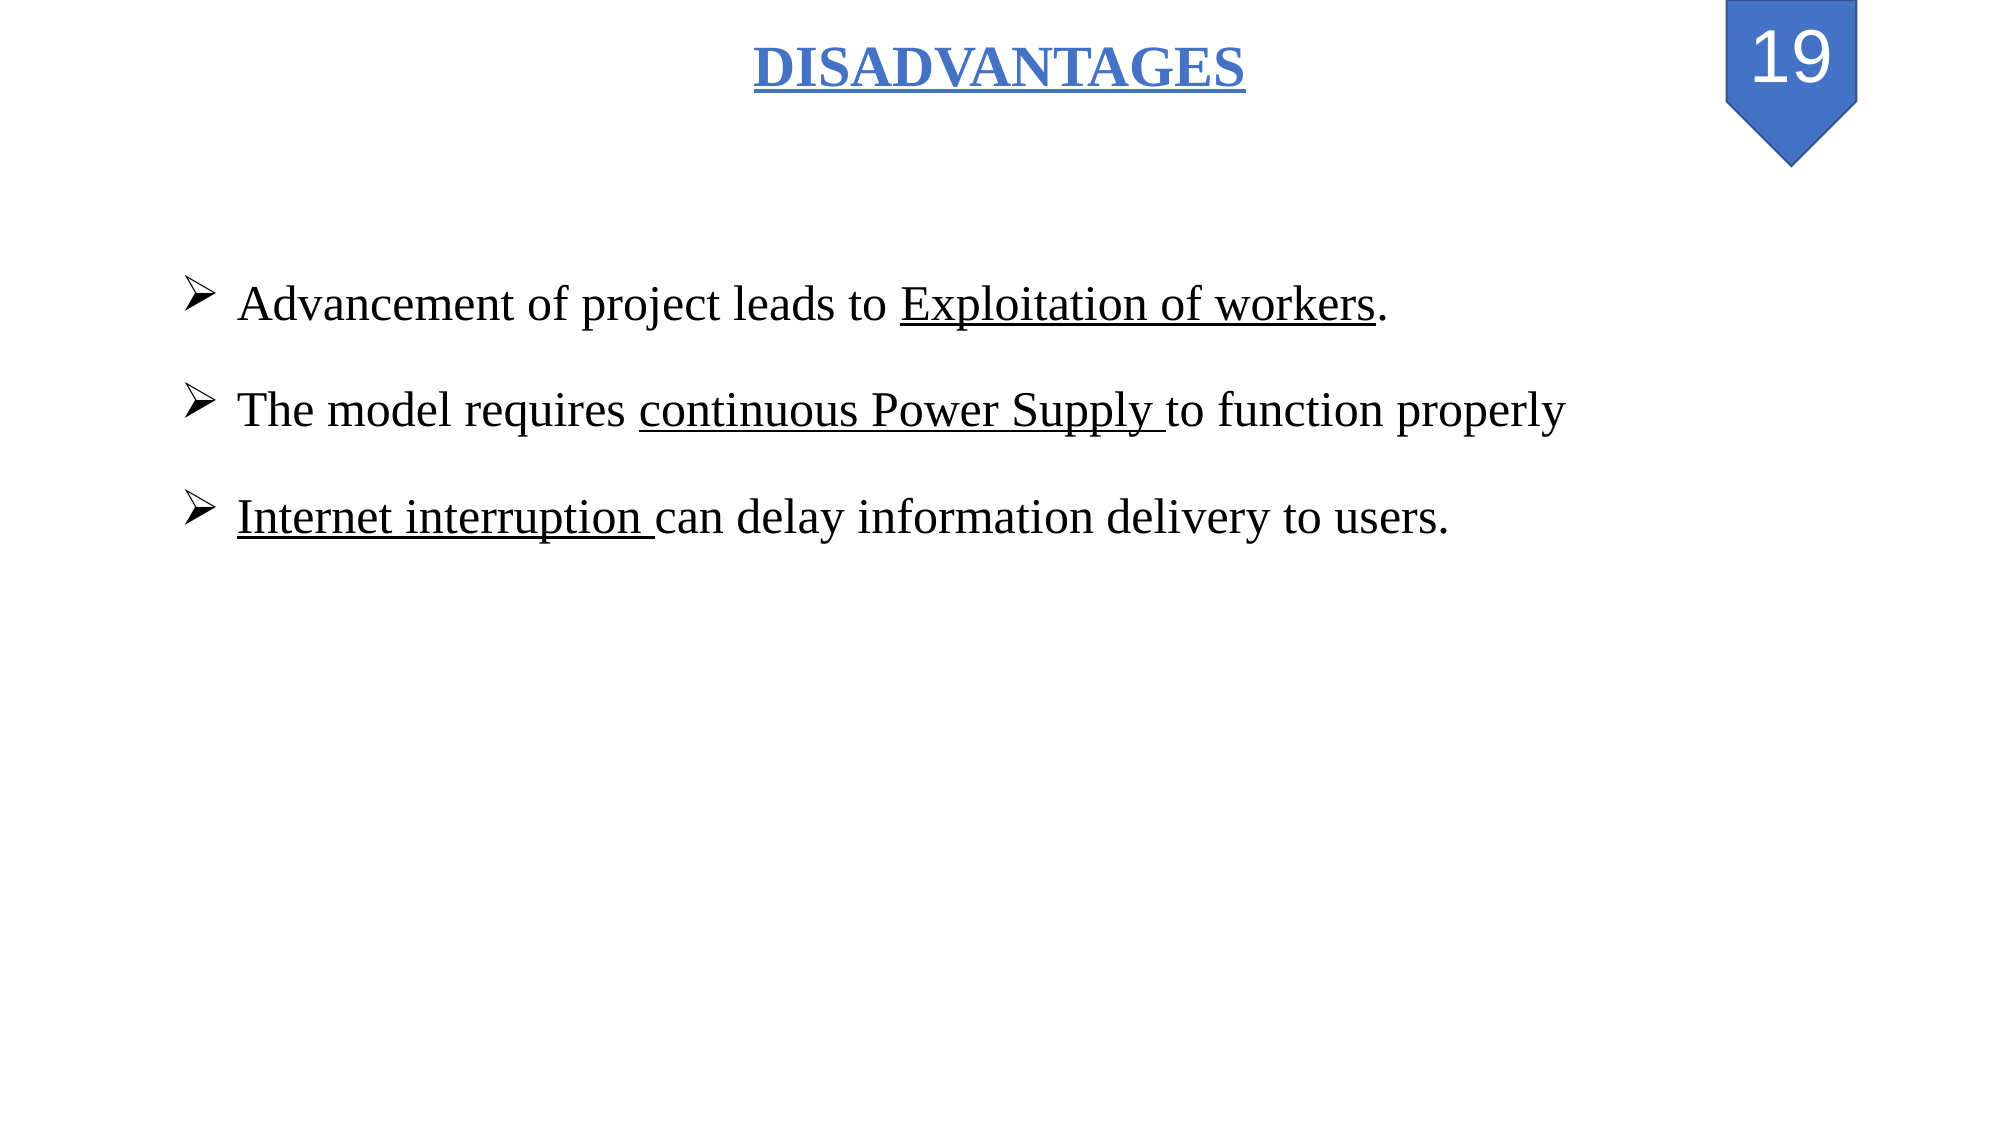

19

DISADVANTAGES
Advancement of project leads to Exploitation of workers.
The model requires continuous Power Supply to function properly
Internet interruption can delay information delivery to users.